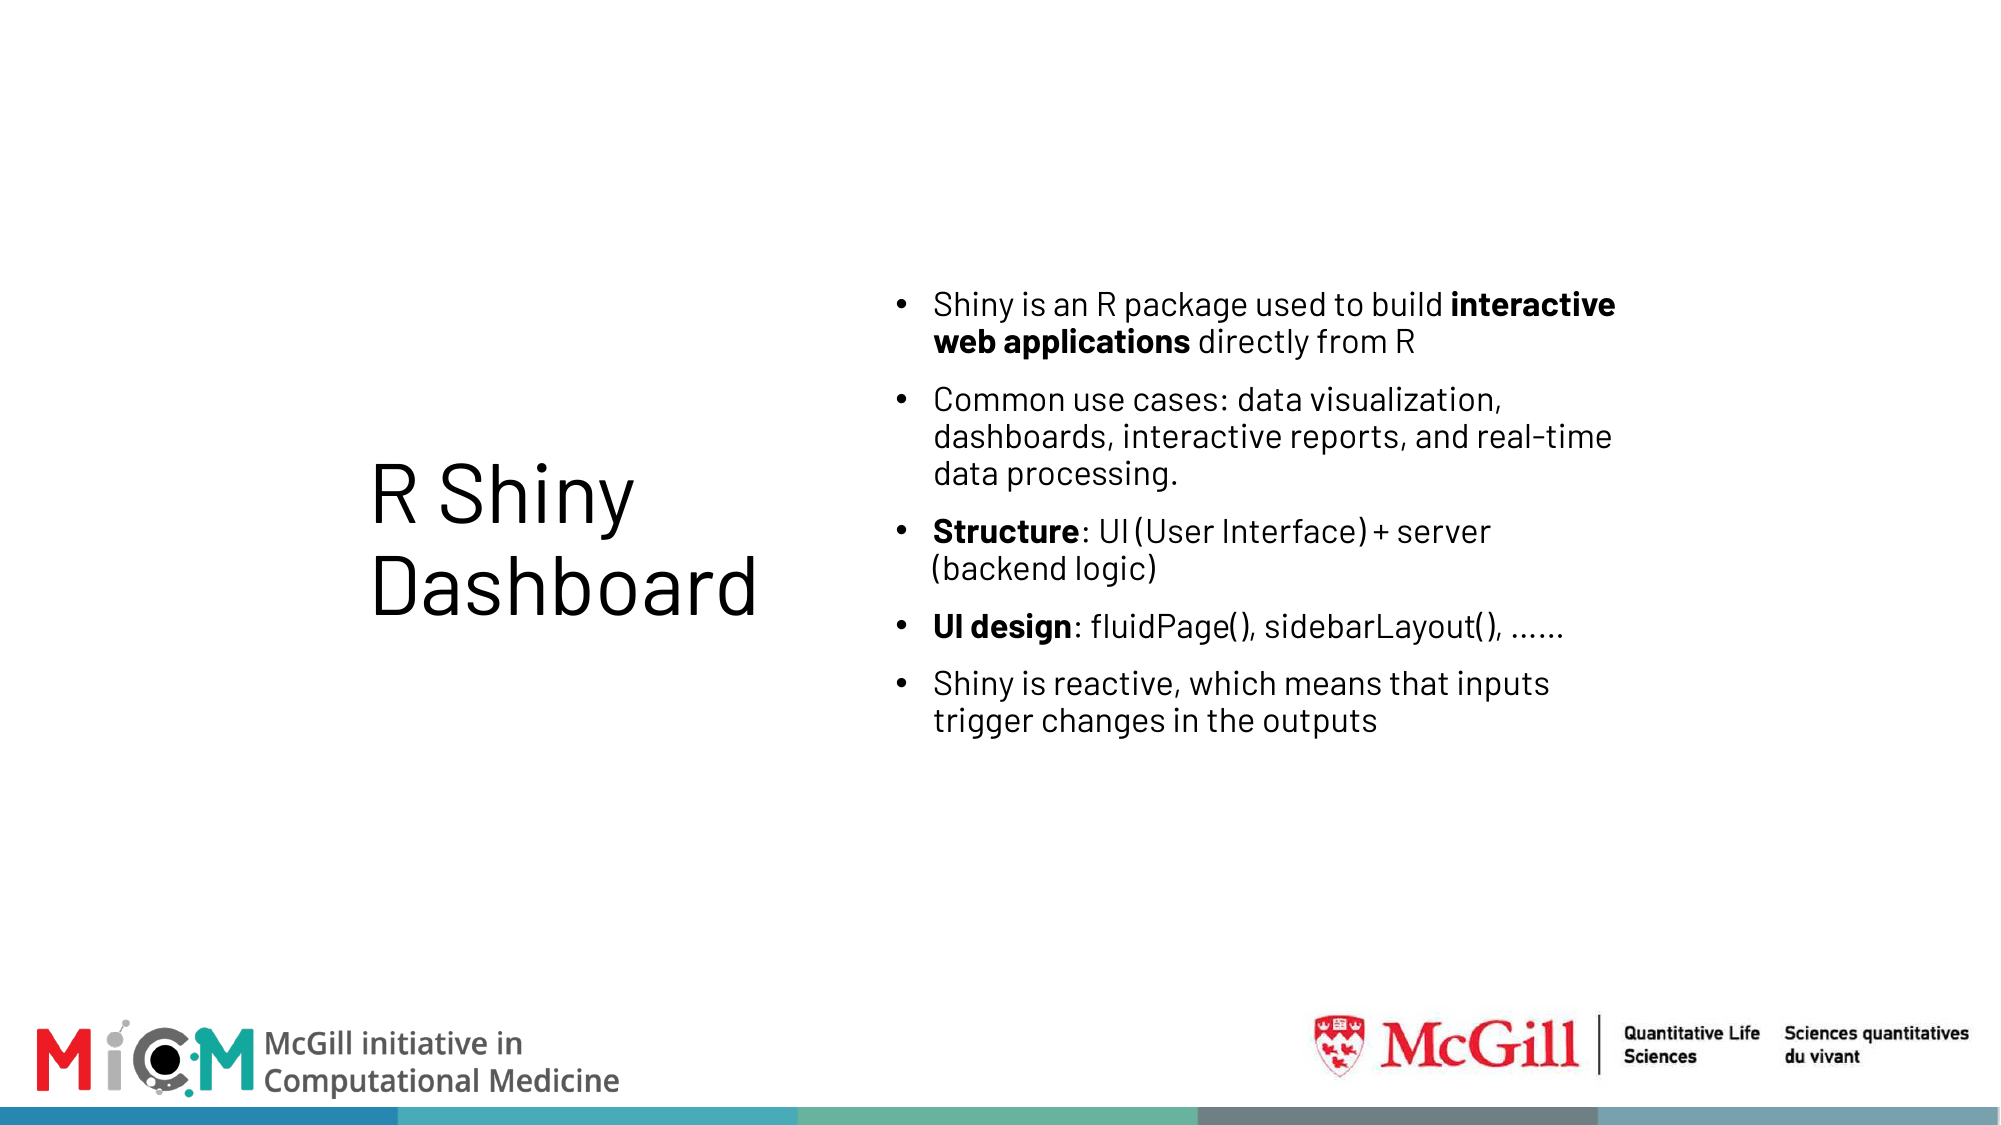

# R Shiny Dashboard
Shiny is an R package used to build interactive web applications directly from R
Common use cases: data visualization, dashboards, interactive reports, and real-time data processing.
Structure: UI (User Interface) + server (backend logic)
UI design: fluidPage(), sidebarLayout(), ……
Shiny is reactive, which means that inputs trigger changes in the outputs